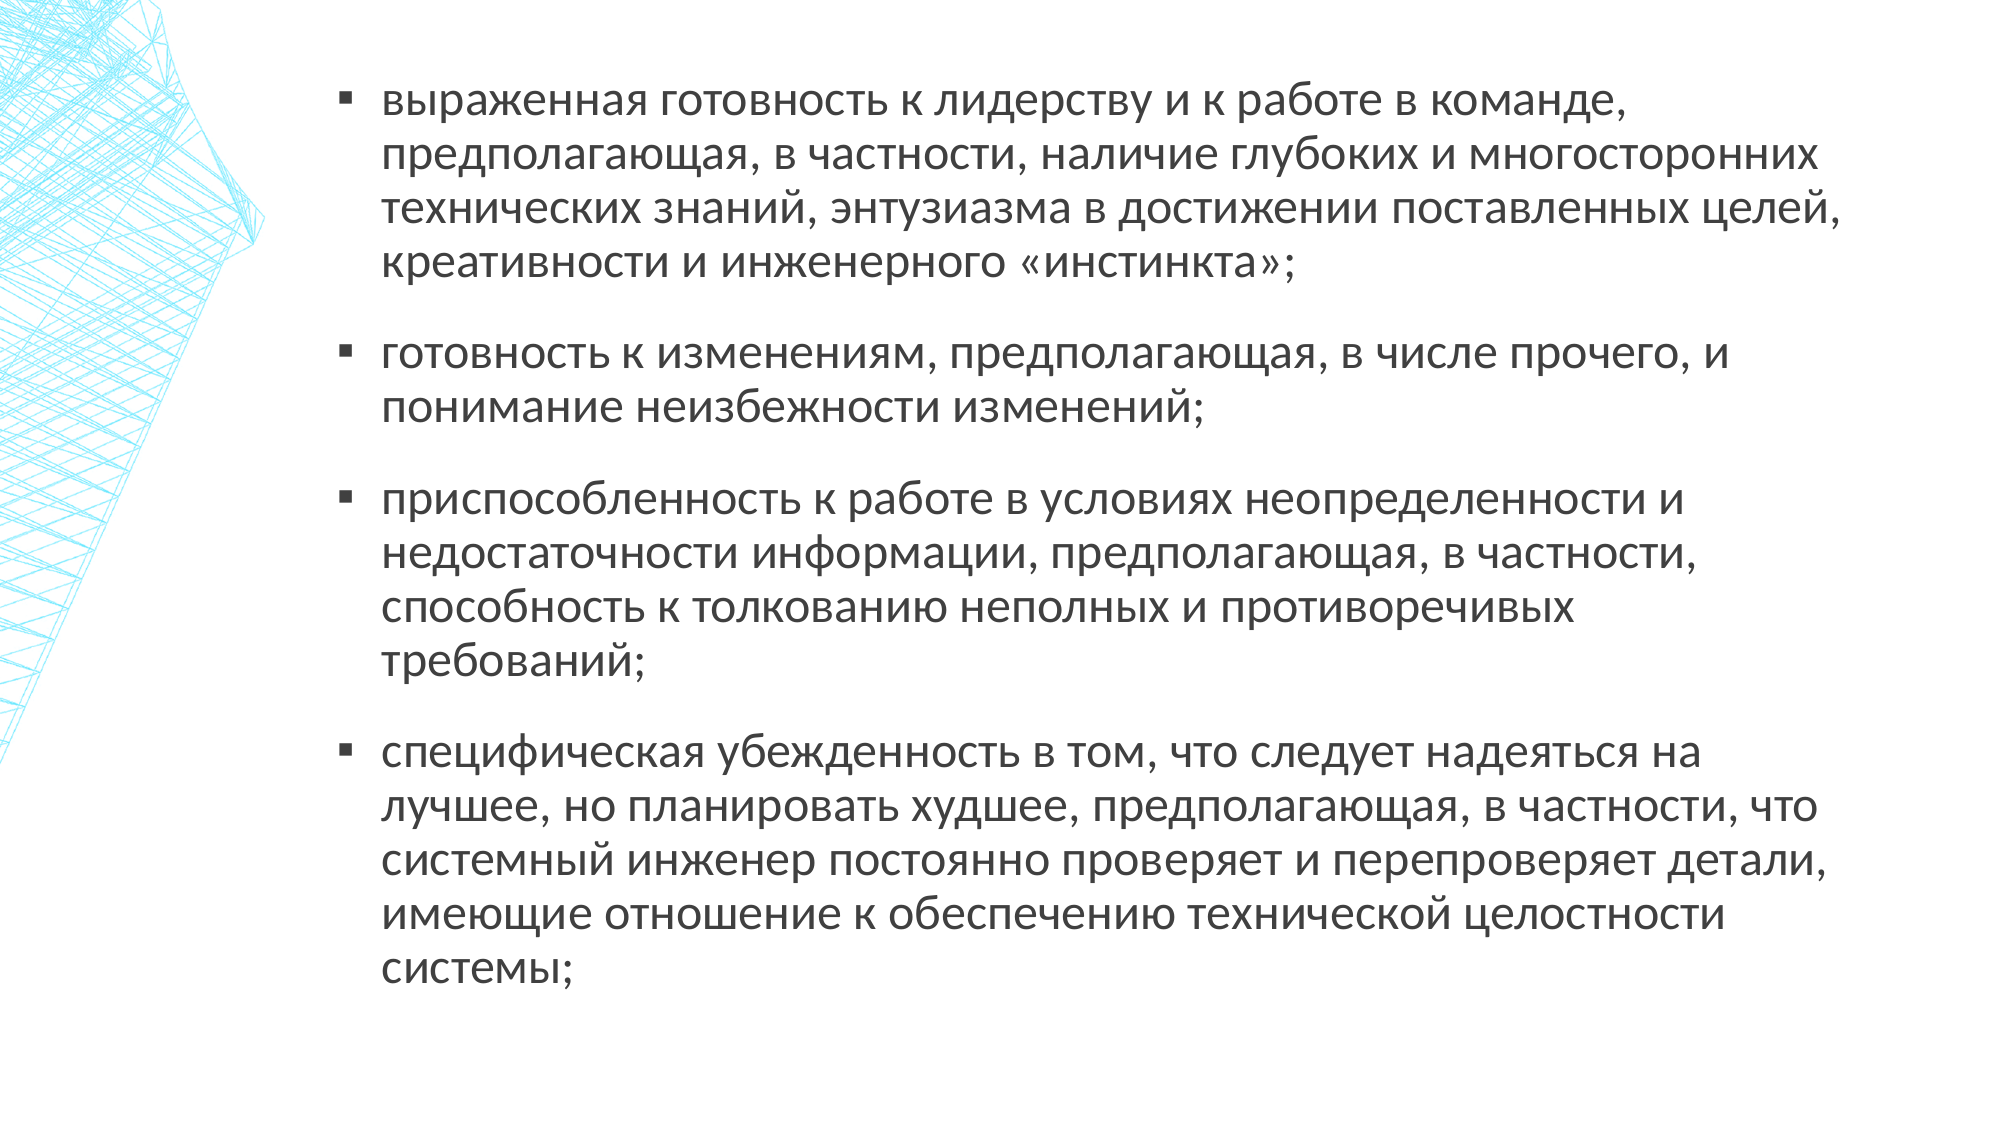

выраженная готовность к лидерству и к работе в команде, предполагающая, в частности, наличие глубоких и многосторонних технических знаний, энтузиазма в достижении поставленных целей, креативности и инженерного «инстинкта»;
готовность к изменениям, предполагающая, в числе прочего, и понимание неизбежности изменений;
приспособленность к работе в условиях неопределенности и недостаточности информации, предполагающая, в частности, способность к толкованию неполных и противоречивых требований;
специфическая убежденность в том, что следует надеяться на лучшее, но планировать худшее, предполагающая, в частности, что системный инженер постоянно проверяет и перепроверяет детали, имеющие отношение к обеспечению технической целостности системы;